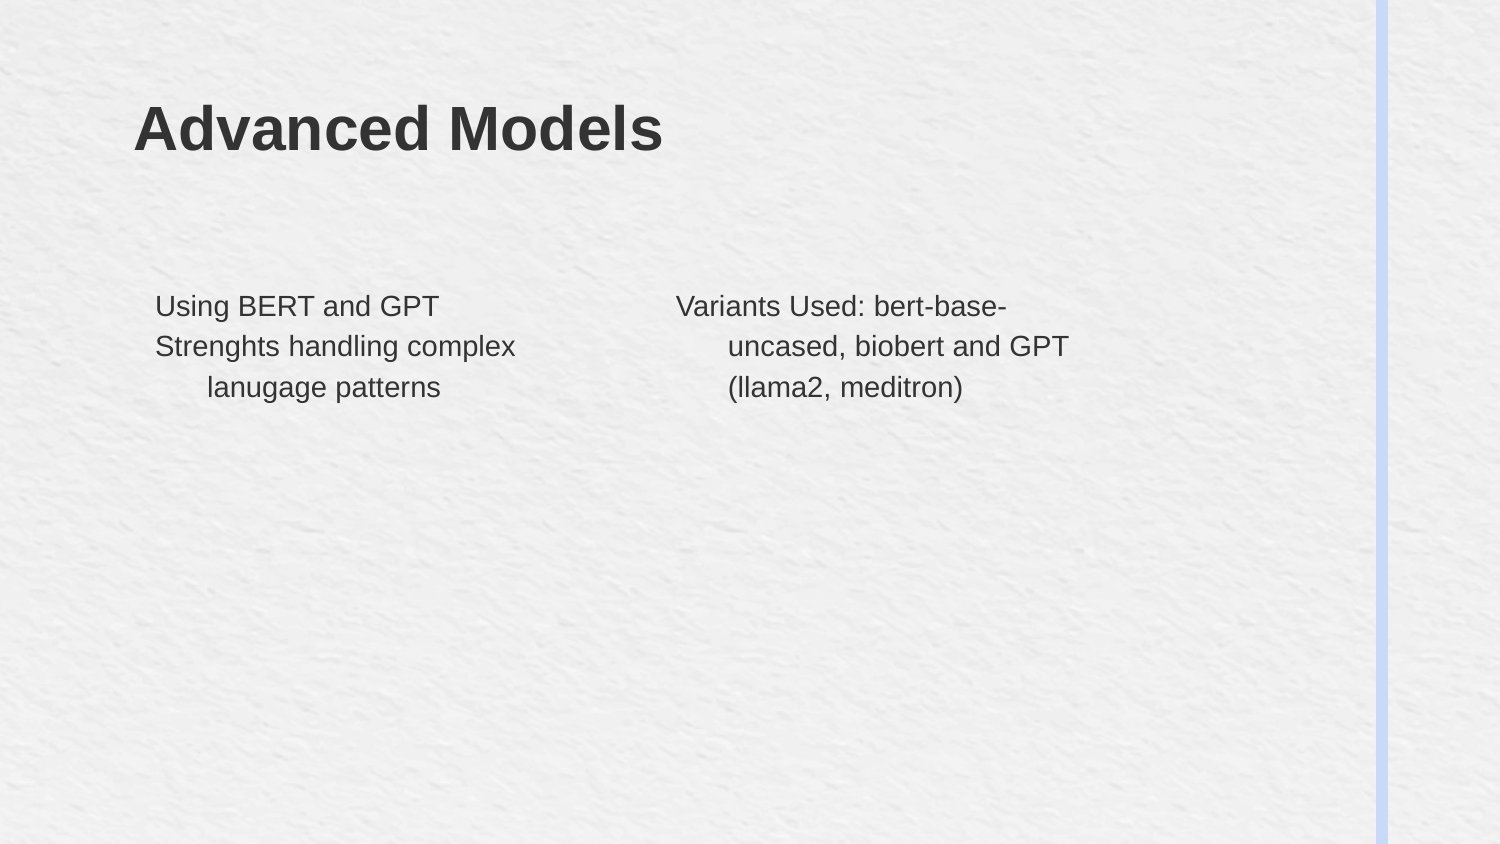

# Advanced Models
Using BERT and GPT
Strenghts handling complex lanugage patterns
Variants Used: bert-base-uncased, biobert and GPT (llama2, meditron)